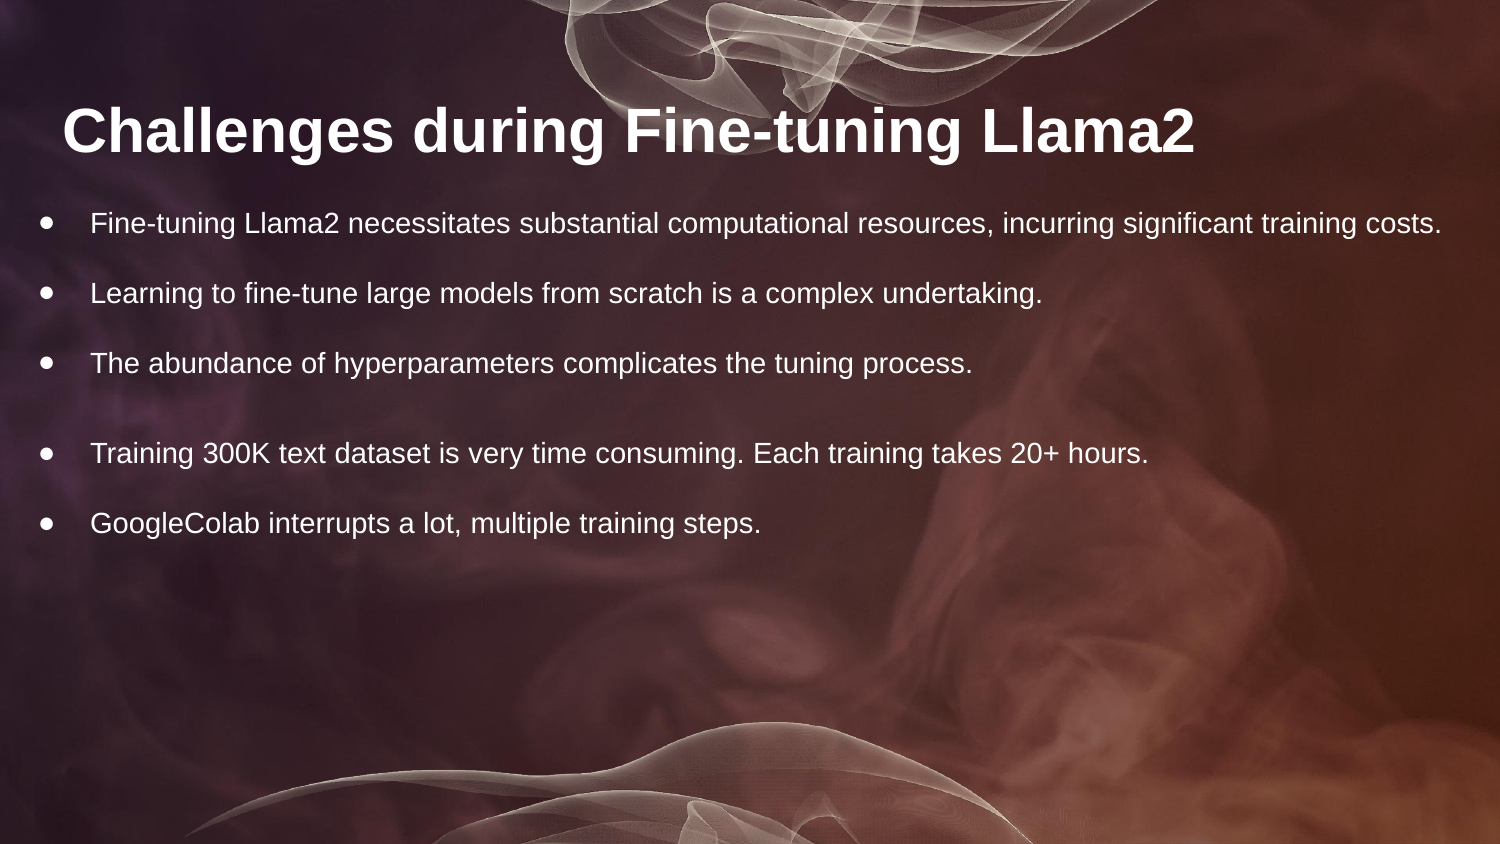

# Challenges during Fine-tuning Llama2
Fine-tuning Llama2 necessitates substantial computational resources, incurring significant training costs.

Learning to fine-tune large models from scratch is a complex undertaking.

The abundance of hyperparameters complicates the tuning process.
Training 300K text dataset is very time consuming. Each training takes 20+ hours.
GoogleColab interrupts a lot, multiple training steps.